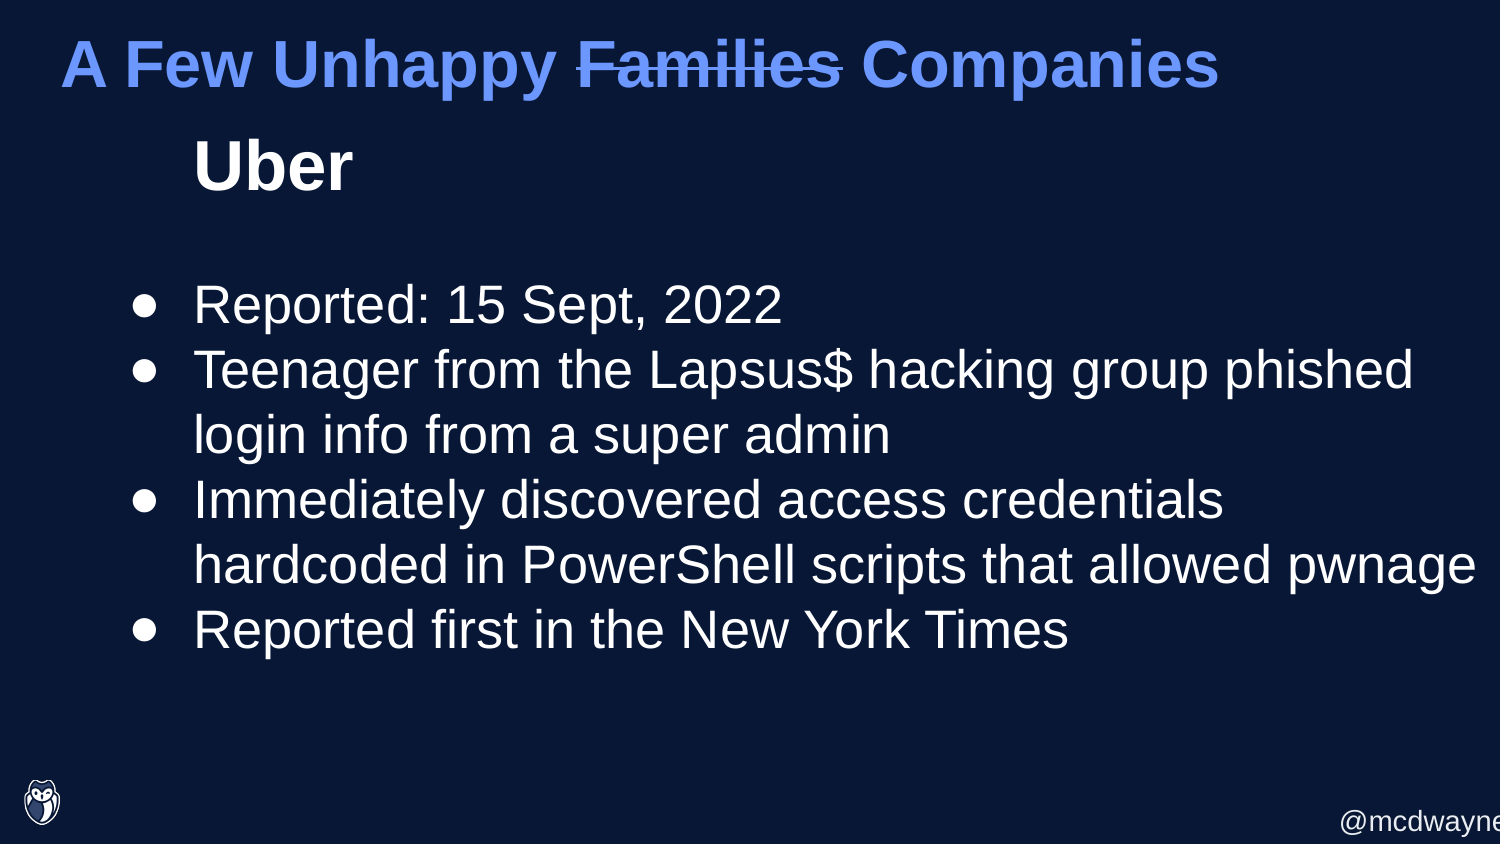

A Few Unhappy Families Companies
Uber

Reported: 15 Sept, 2022
Teenager from the Lapsus$ hacking group phished login info from a super admin
Immediately discovered access credentials hardcoded in PowerShell scripts that allowed pwnage
Reported first in the New York Times